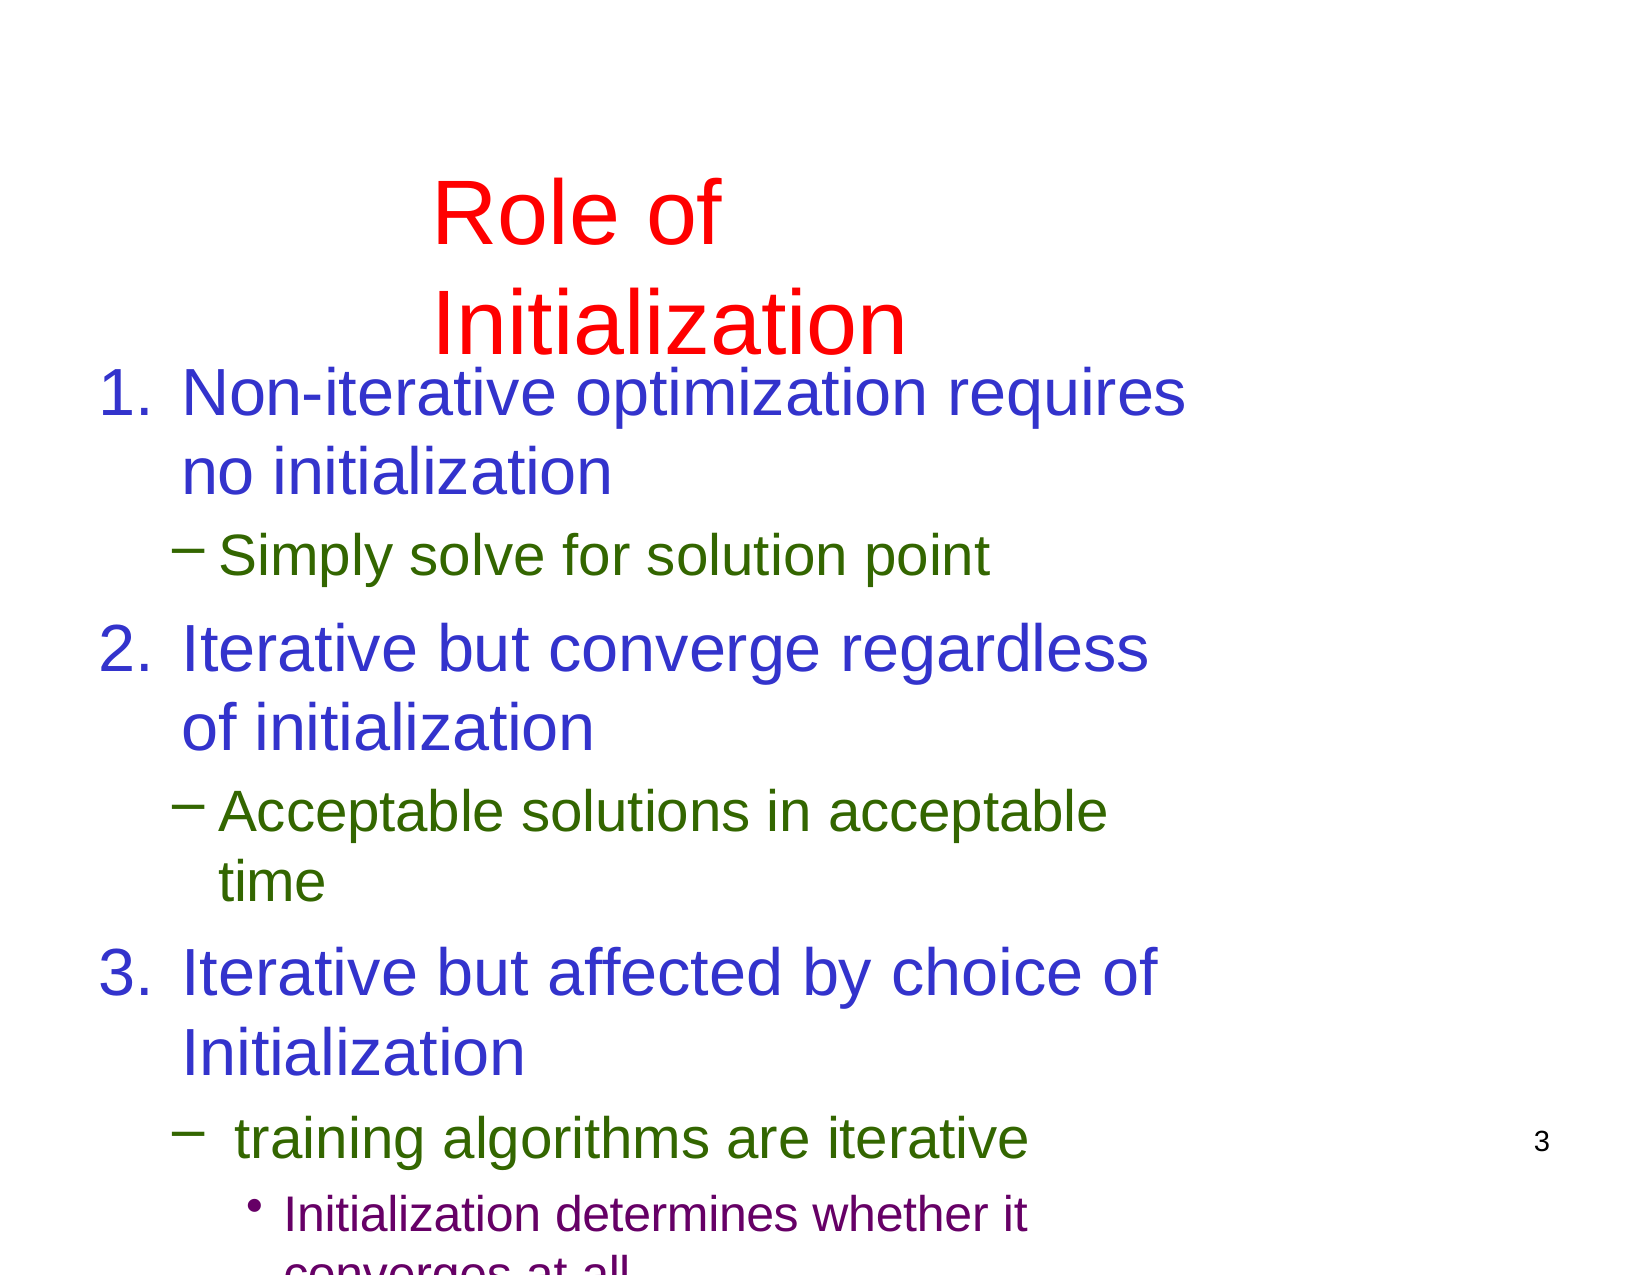

# Role of Initialization
Non-iterative optimization requires no initialization
Simply solve for solution point
Iterative but converge regardless of initialization
Acceptable solutions in acceptable time
Iterative but affected by choice of Initialization
 training algorithms are iterative
Initialization determines whether it converges at all
Can determine how quickly learning converges
3